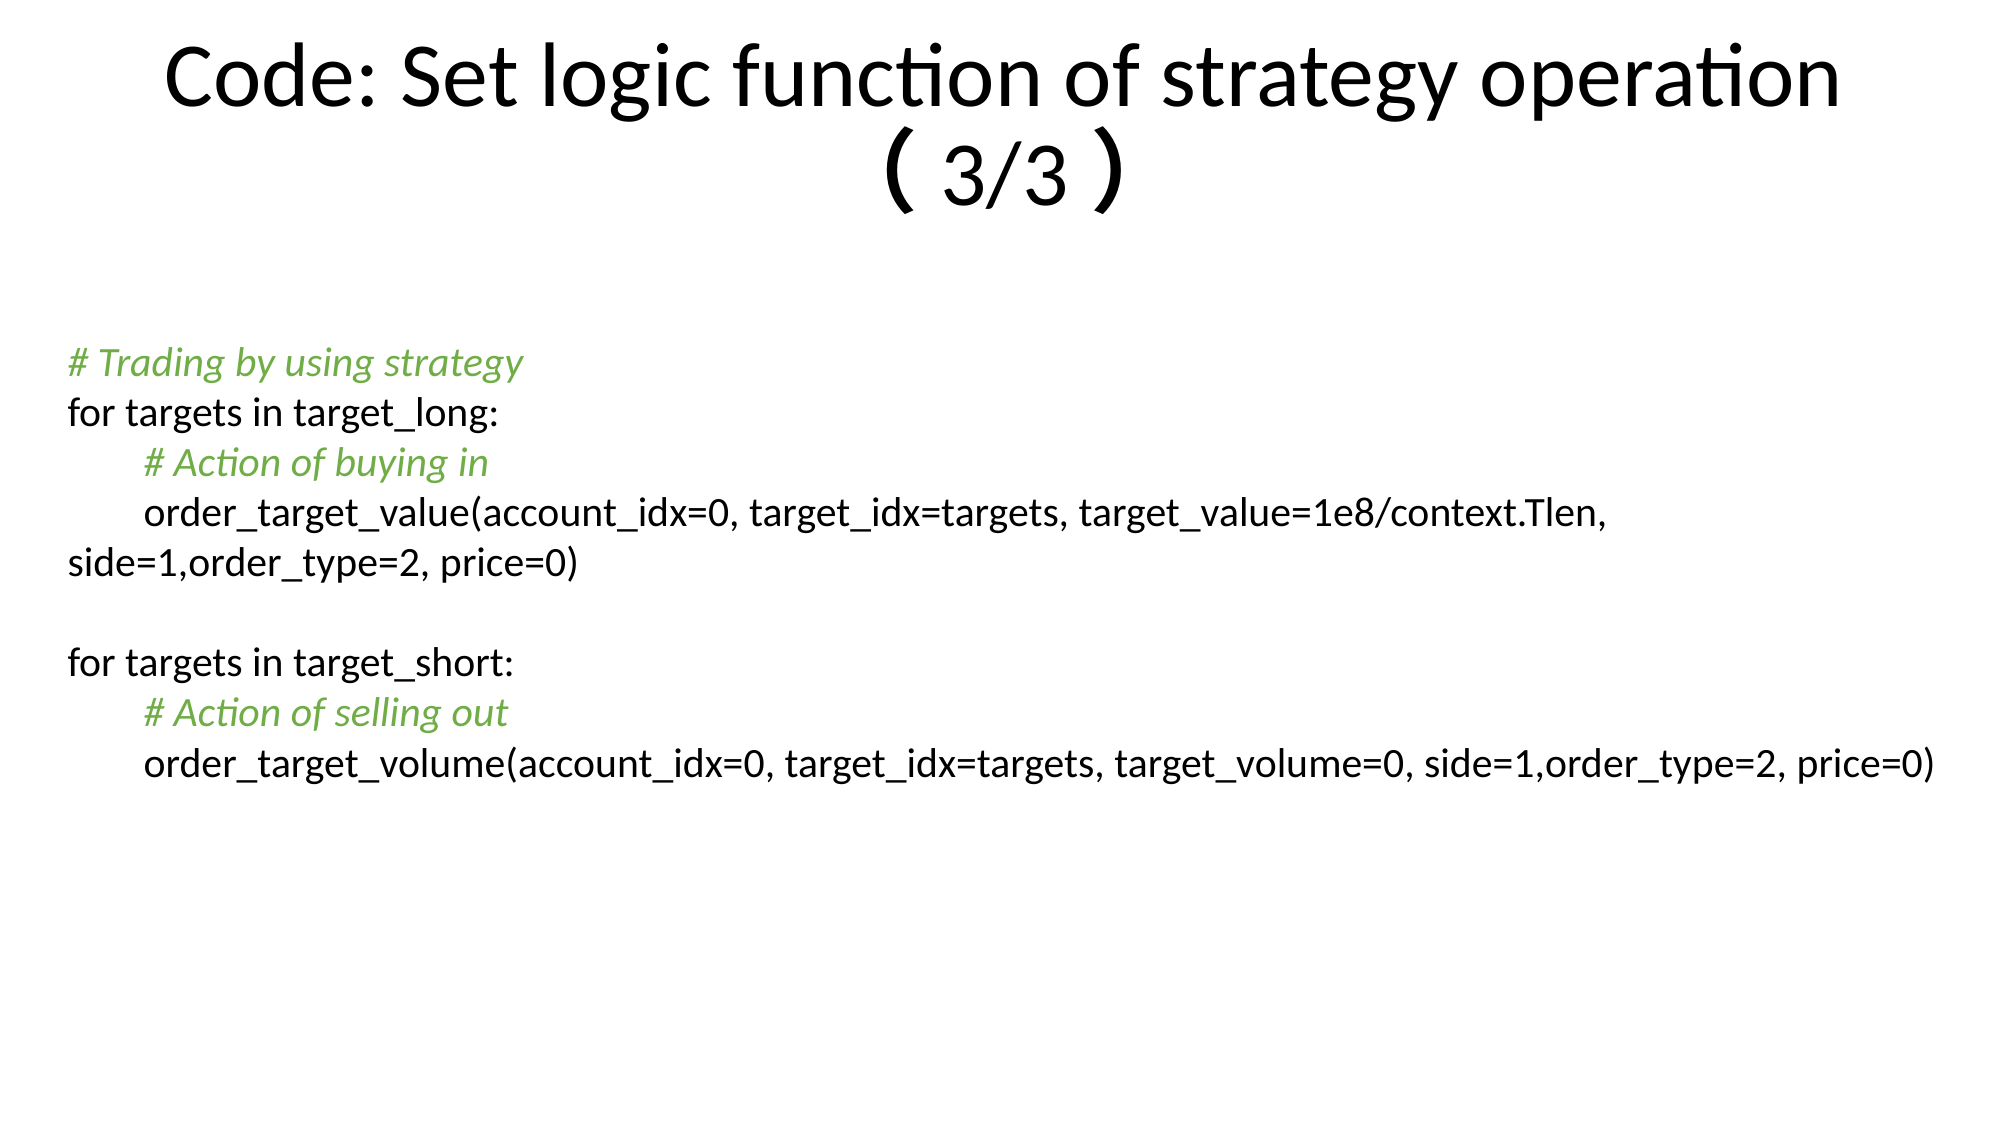

# Code: Set logic function of strategy operation （3/3）
# Trading by using strategy
for targets in target_long:
        # Action of buying in
        order_target_value(account_idx=0, target_idx=targets, target_value=1e8/context.Tlen, side=1,order_type=2, price=0)

for targets in target_short:
        # Action of selling out
        order_target_volume(account_idx=0, target_idx=targets, target_volume=0, side=1,order_type=2, price=0)